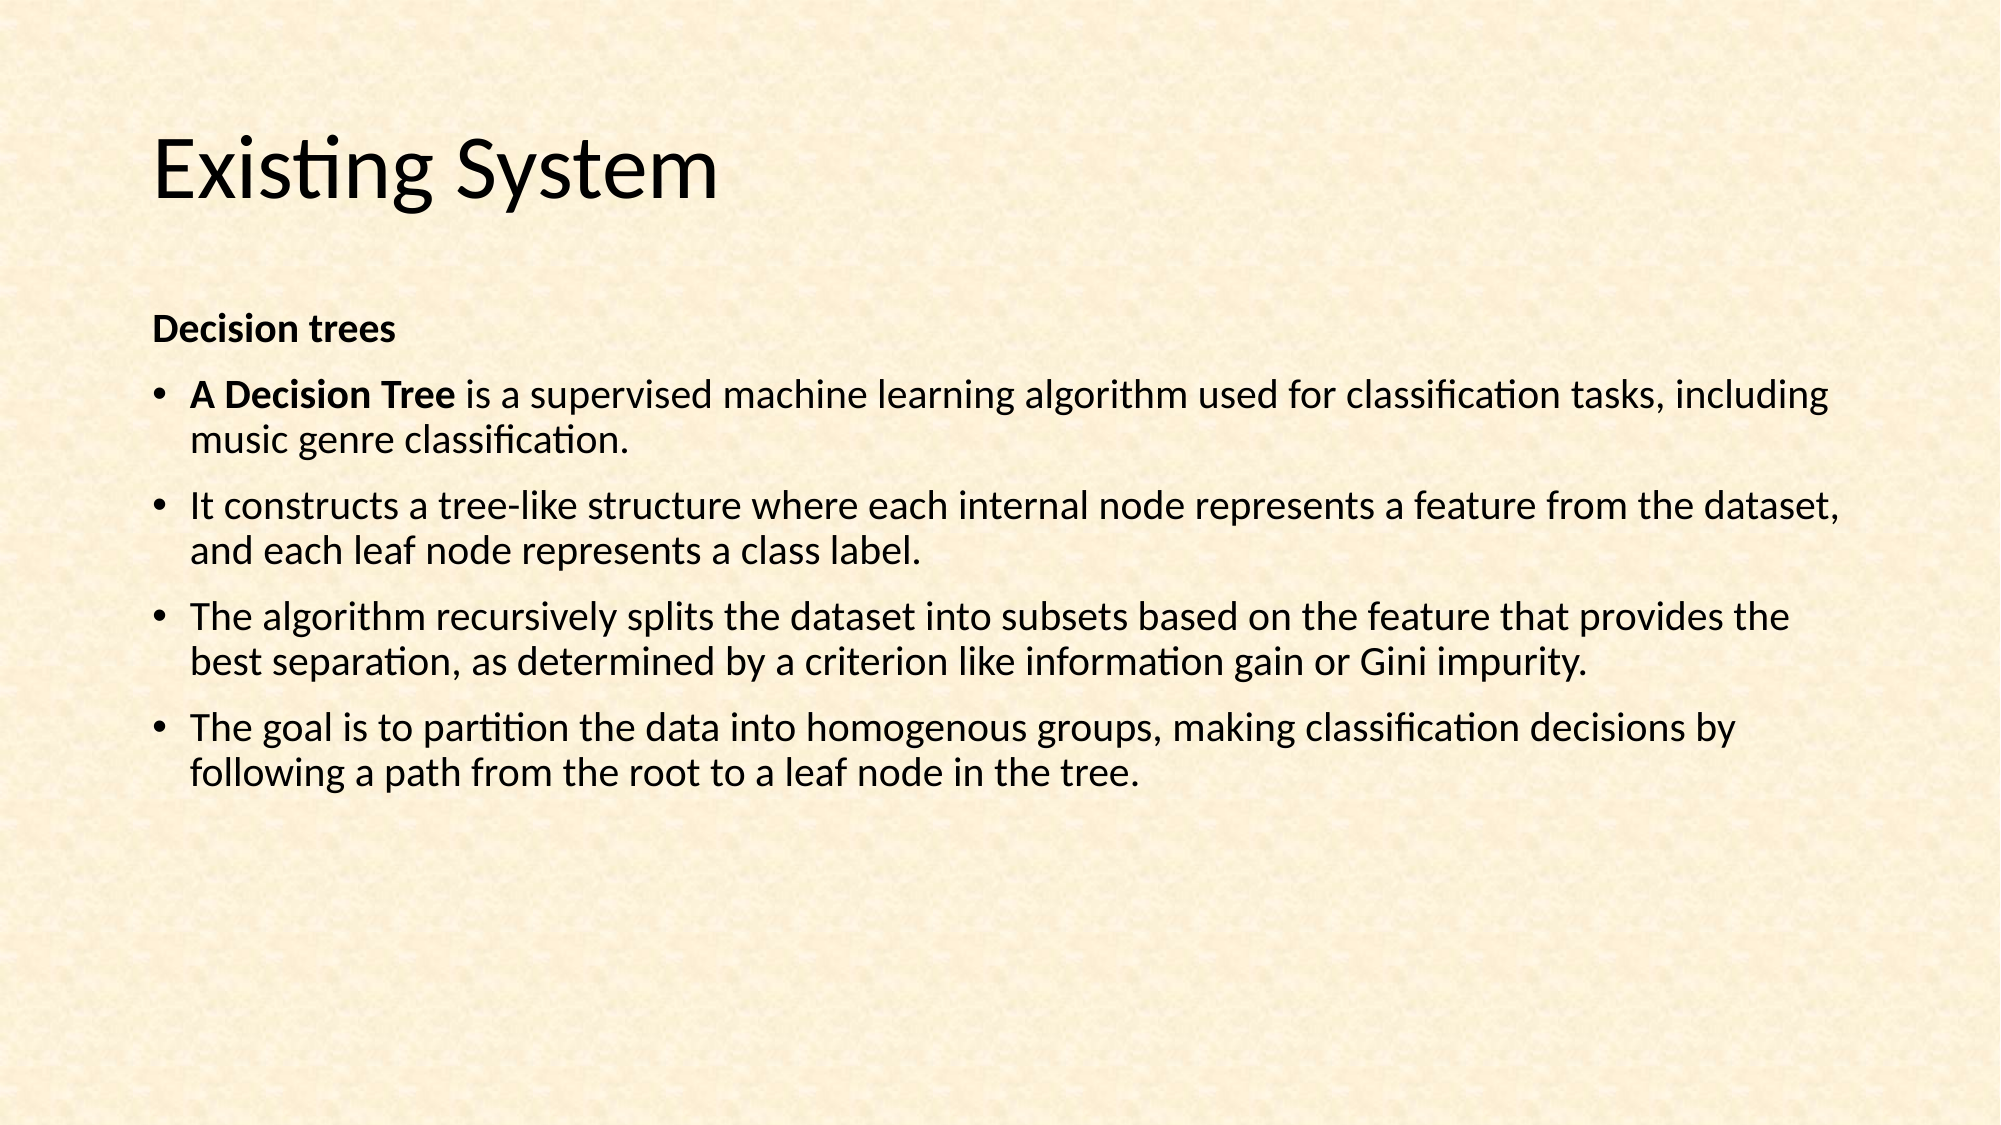

# Existing System
Decision trees
A Decision Tree is a supervised machine learning algorithm used for classification tasks, including music genre classification.
It constructs a tree-like structure where each internal node represents a feature from the dataset, and each leaf node represents a class label.
The algorithm recursively splits the dataset into subsets based on the feature that provides the best separation, as determined by a criterion like information gain or Gini impurity.
The goal is to partition the data into homogenous groups, making classification decisions by following a path from the root to a leaf node in the tree.